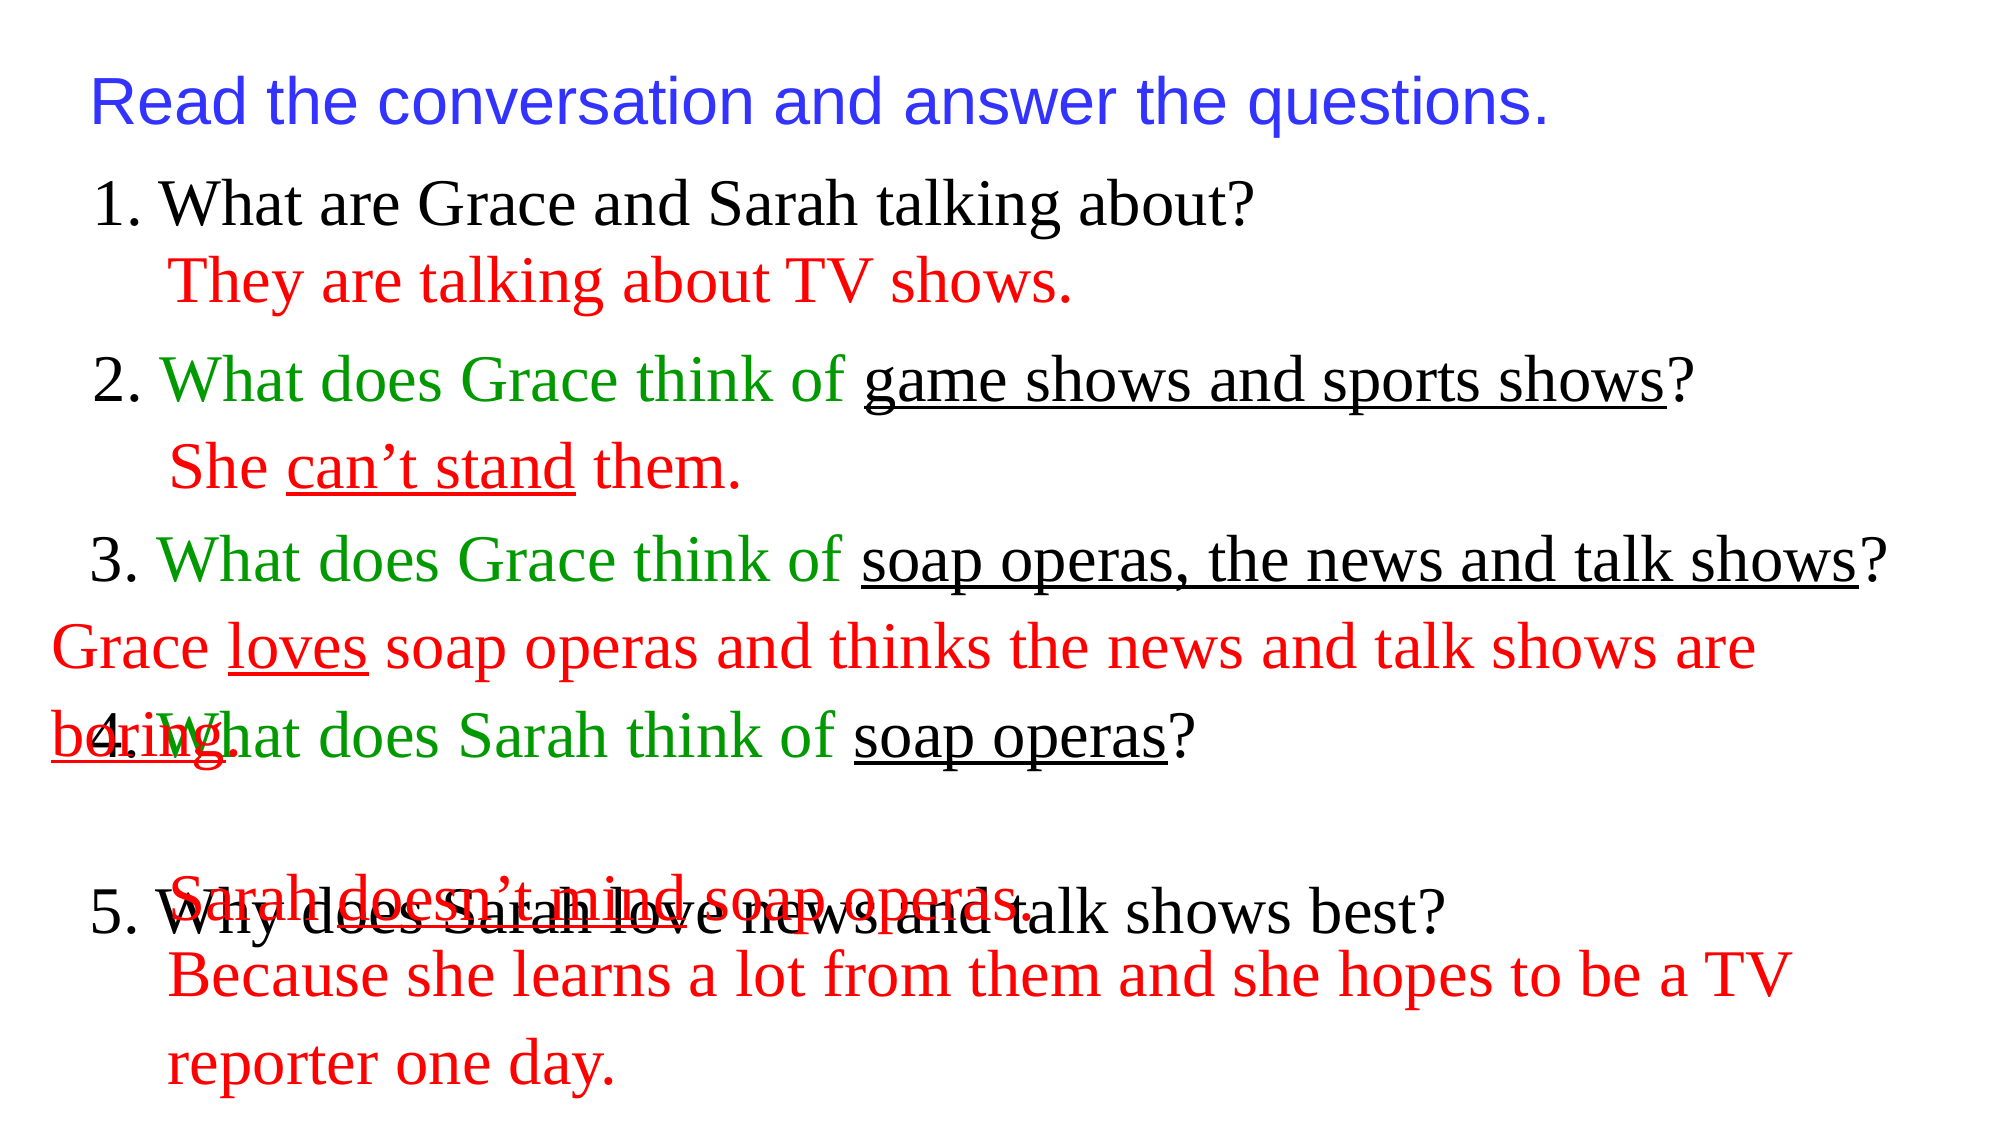

Read the conversation and answer the questions.
1. What are Grace and Sarah talking about?

2. What does Grace think of game shows and sports shows?
They are talking about TV shows.
She can’t stand them.
3. What does Grace think of soap operas, the news and talk shows?

4. What does Sarah think of soap operas?

5. Why does Sarah love news and talk shows best?
Grace loves soap operas and thinks the news and talk shows are boring.

       Sarah doesn’t mind soap operas.
Because she learns a lot from them and she hopes to be a TV reporter one day.